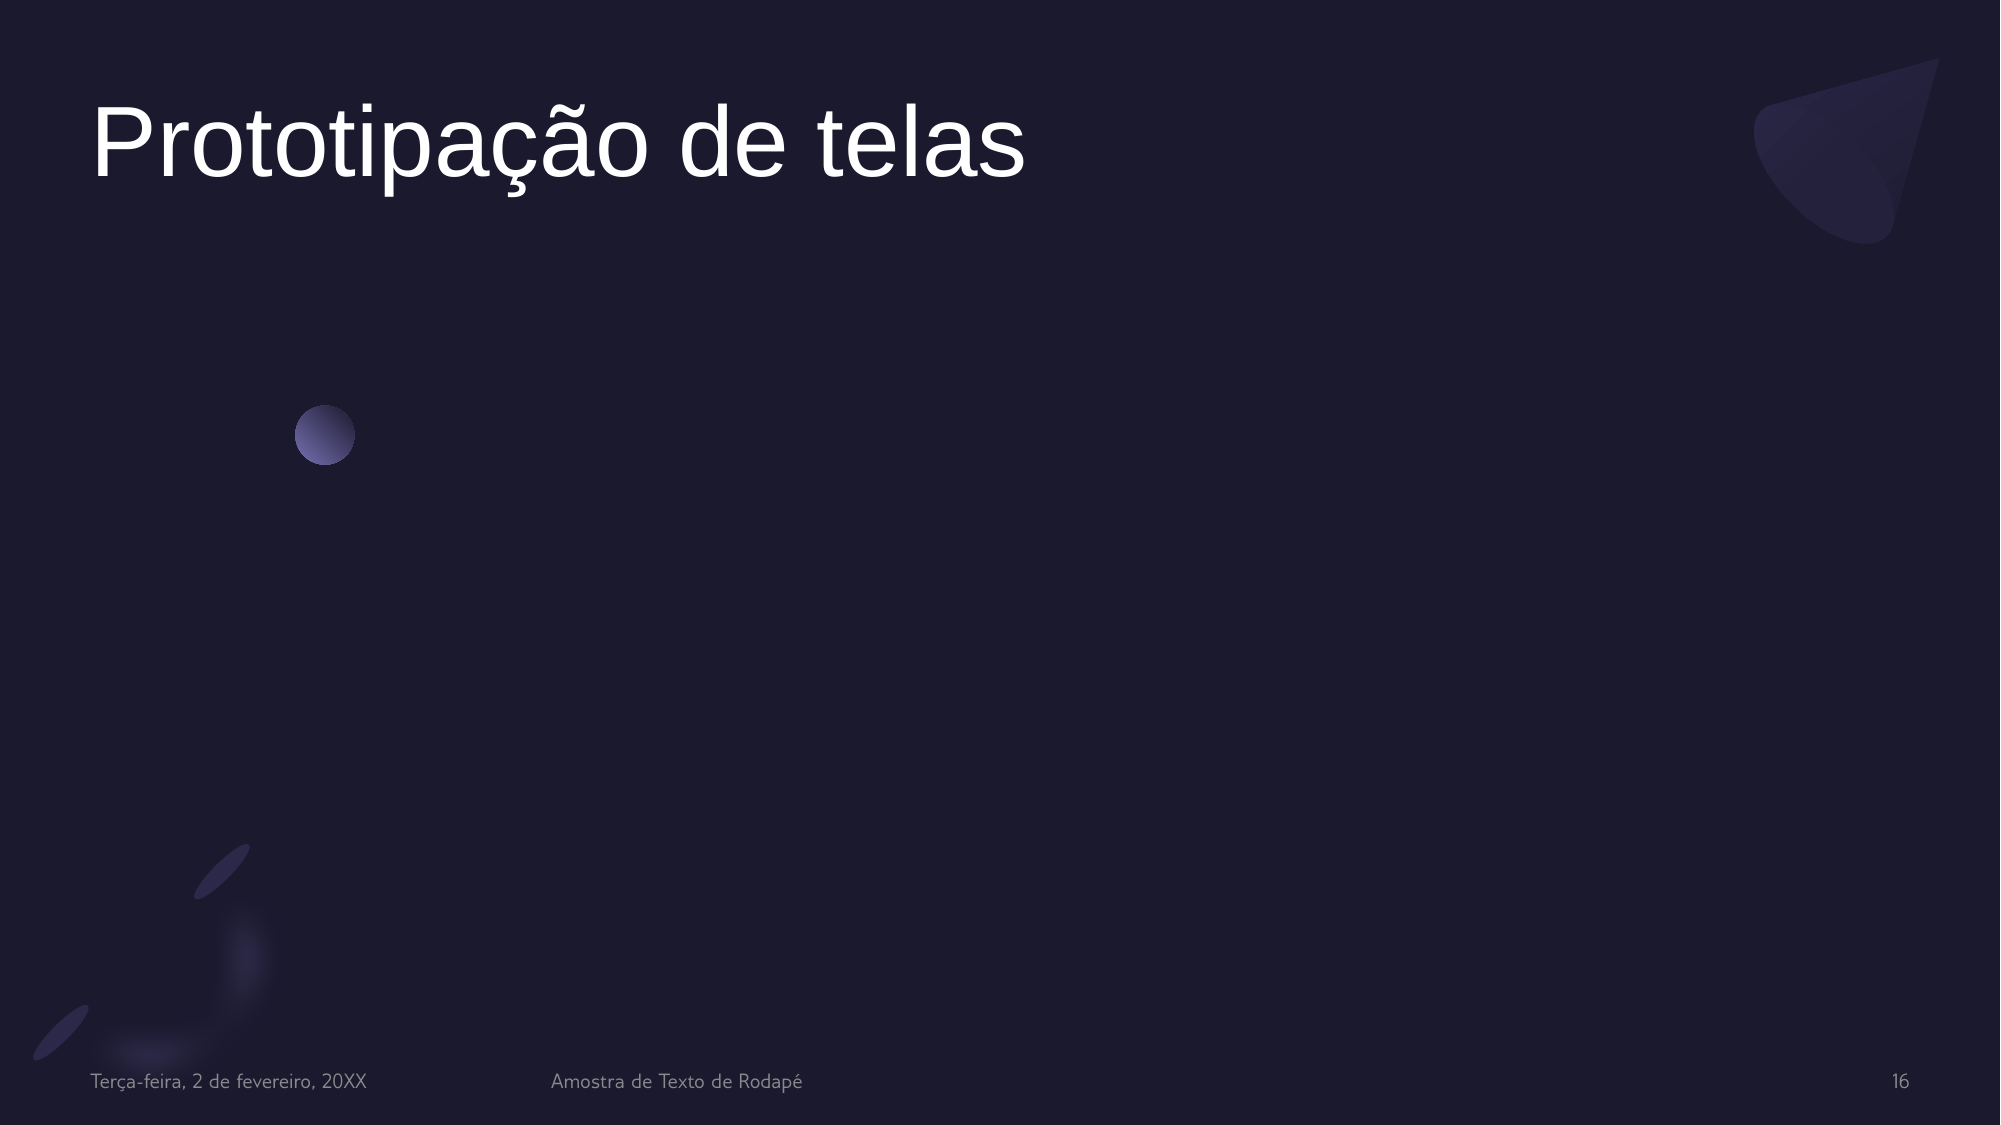

# Prototipação de telas
Terça-feira, 2 de fevereiro, 20XX
Amostra de Texto de Rodapé
16